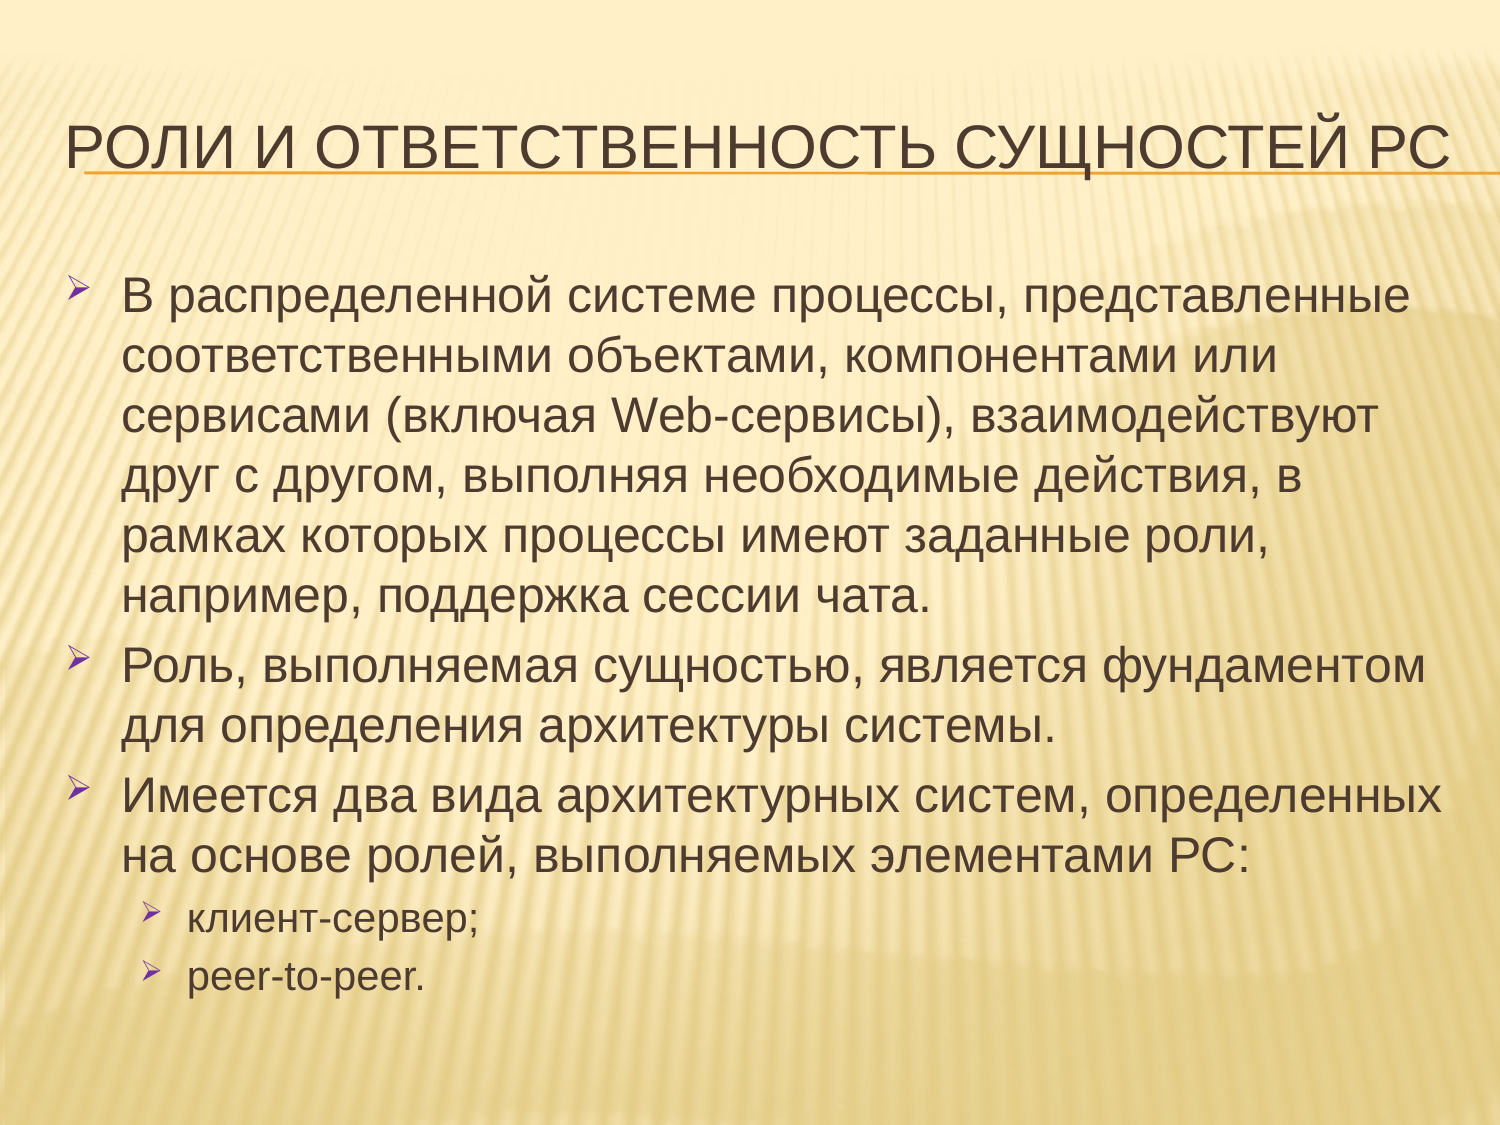

# Роли и ответственность сущностей РС
В распределенной системе процессы, представленные соответственными объектами, компонентами или сервисами (включая Web-сервисы), взаимодействуют друг с другом, выполняя необходимые действия, в рамках которых процессы имеют заданные роли, например, поддержка сессии чата.
Роль, выполняемая сущностью, является фундаментом для определения архитектуры системы.
Имеется два вида архитектурных систем, определенных на основе ролей, выполняемых элементами РС:
клиент-сервер;
peer-to-peer.